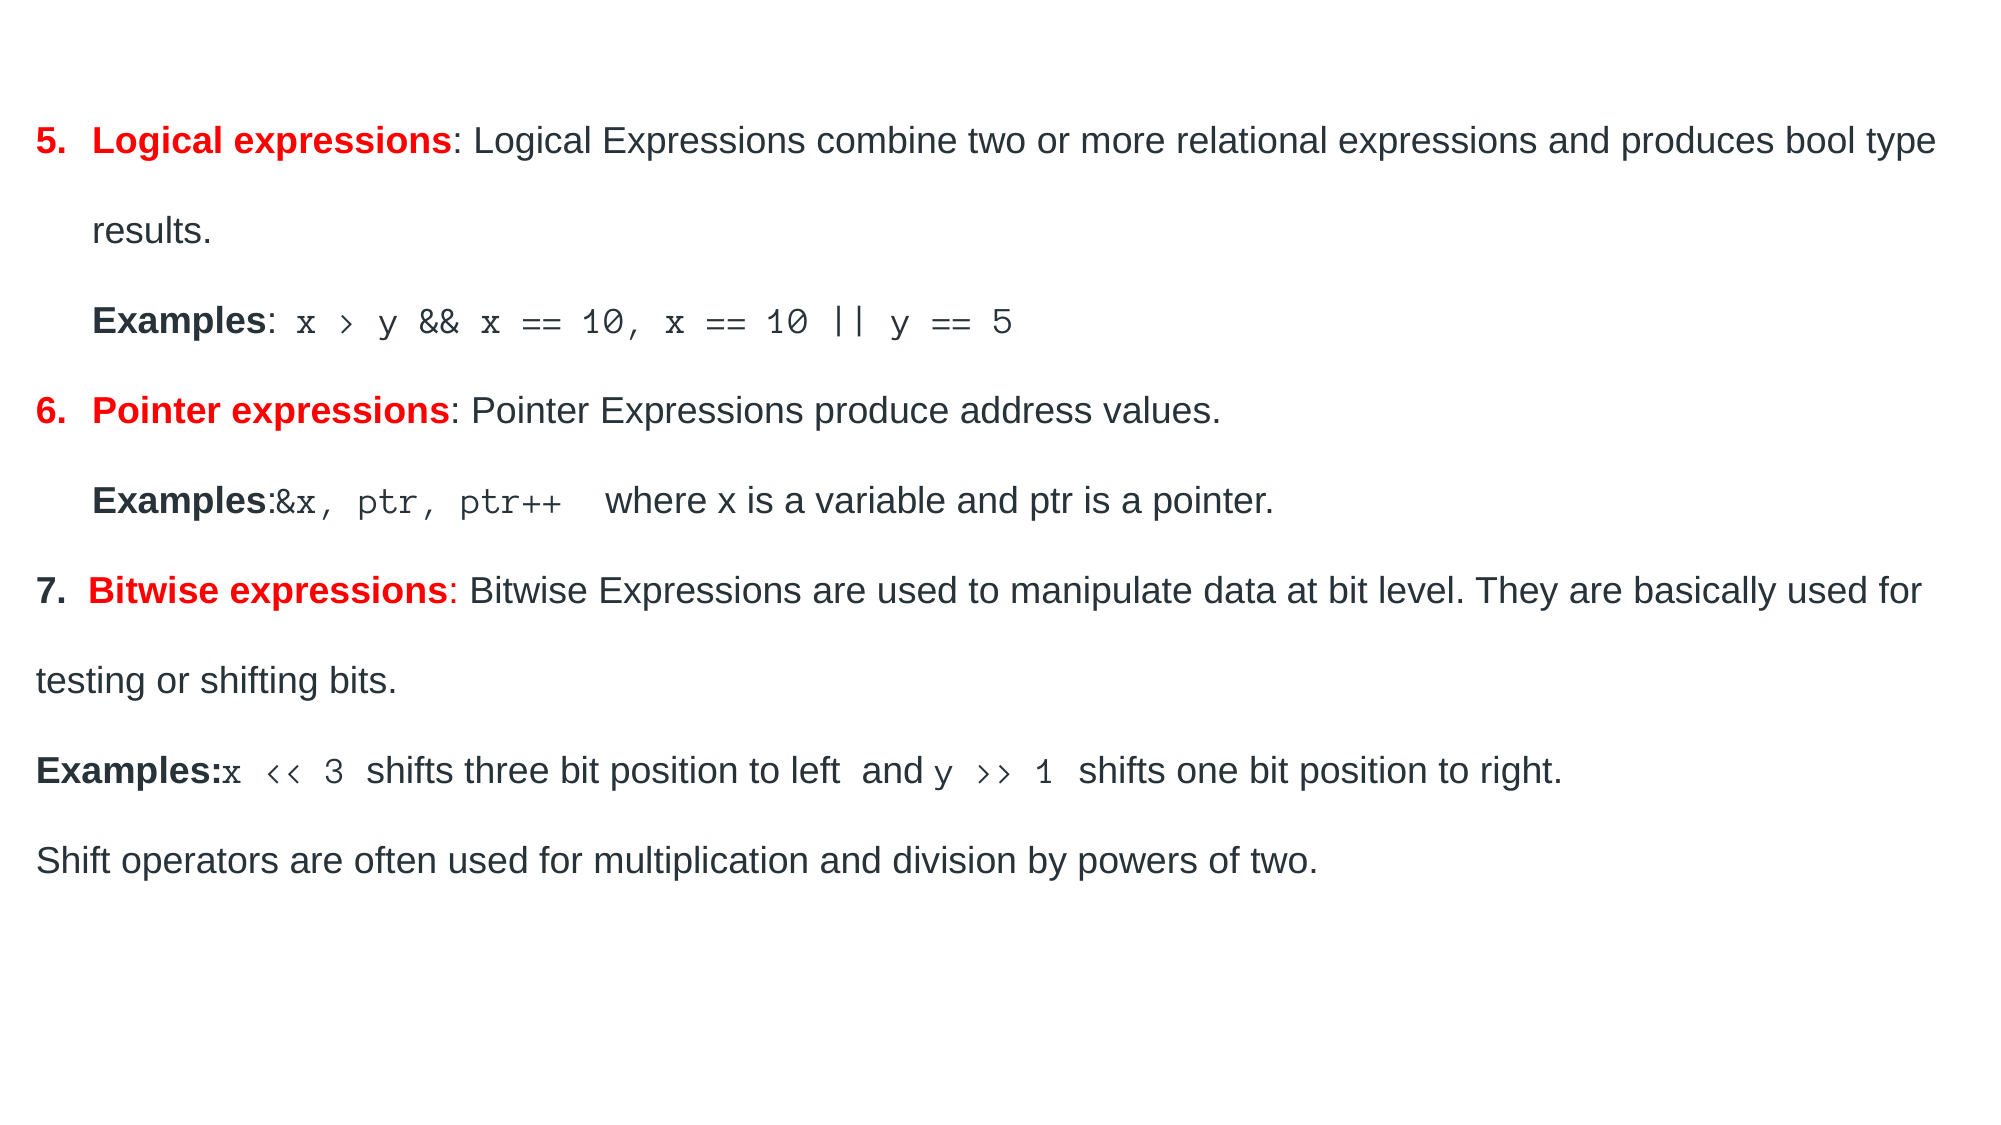

Logical expressions: Logical Expressions combine two or more relational expressions and produces bool type results.
Examples: x > y && x == 10, x == 10 || y == 5
Pointer expressions: Pointer Expressions produce address values.
Examples:&x, ptr, ptr++  where x is a variable and ptr is a pointer.
7.  Bitwise expressions: Bitwise Expressions are used to manipulate data at bit level. They are basically used for testing or shifting bits.
Examples:x << 3 shifts three bit position to left  and y >> 1 shifts one bit position to right.
Shift operators are often used for multiplication and division by powers of two.